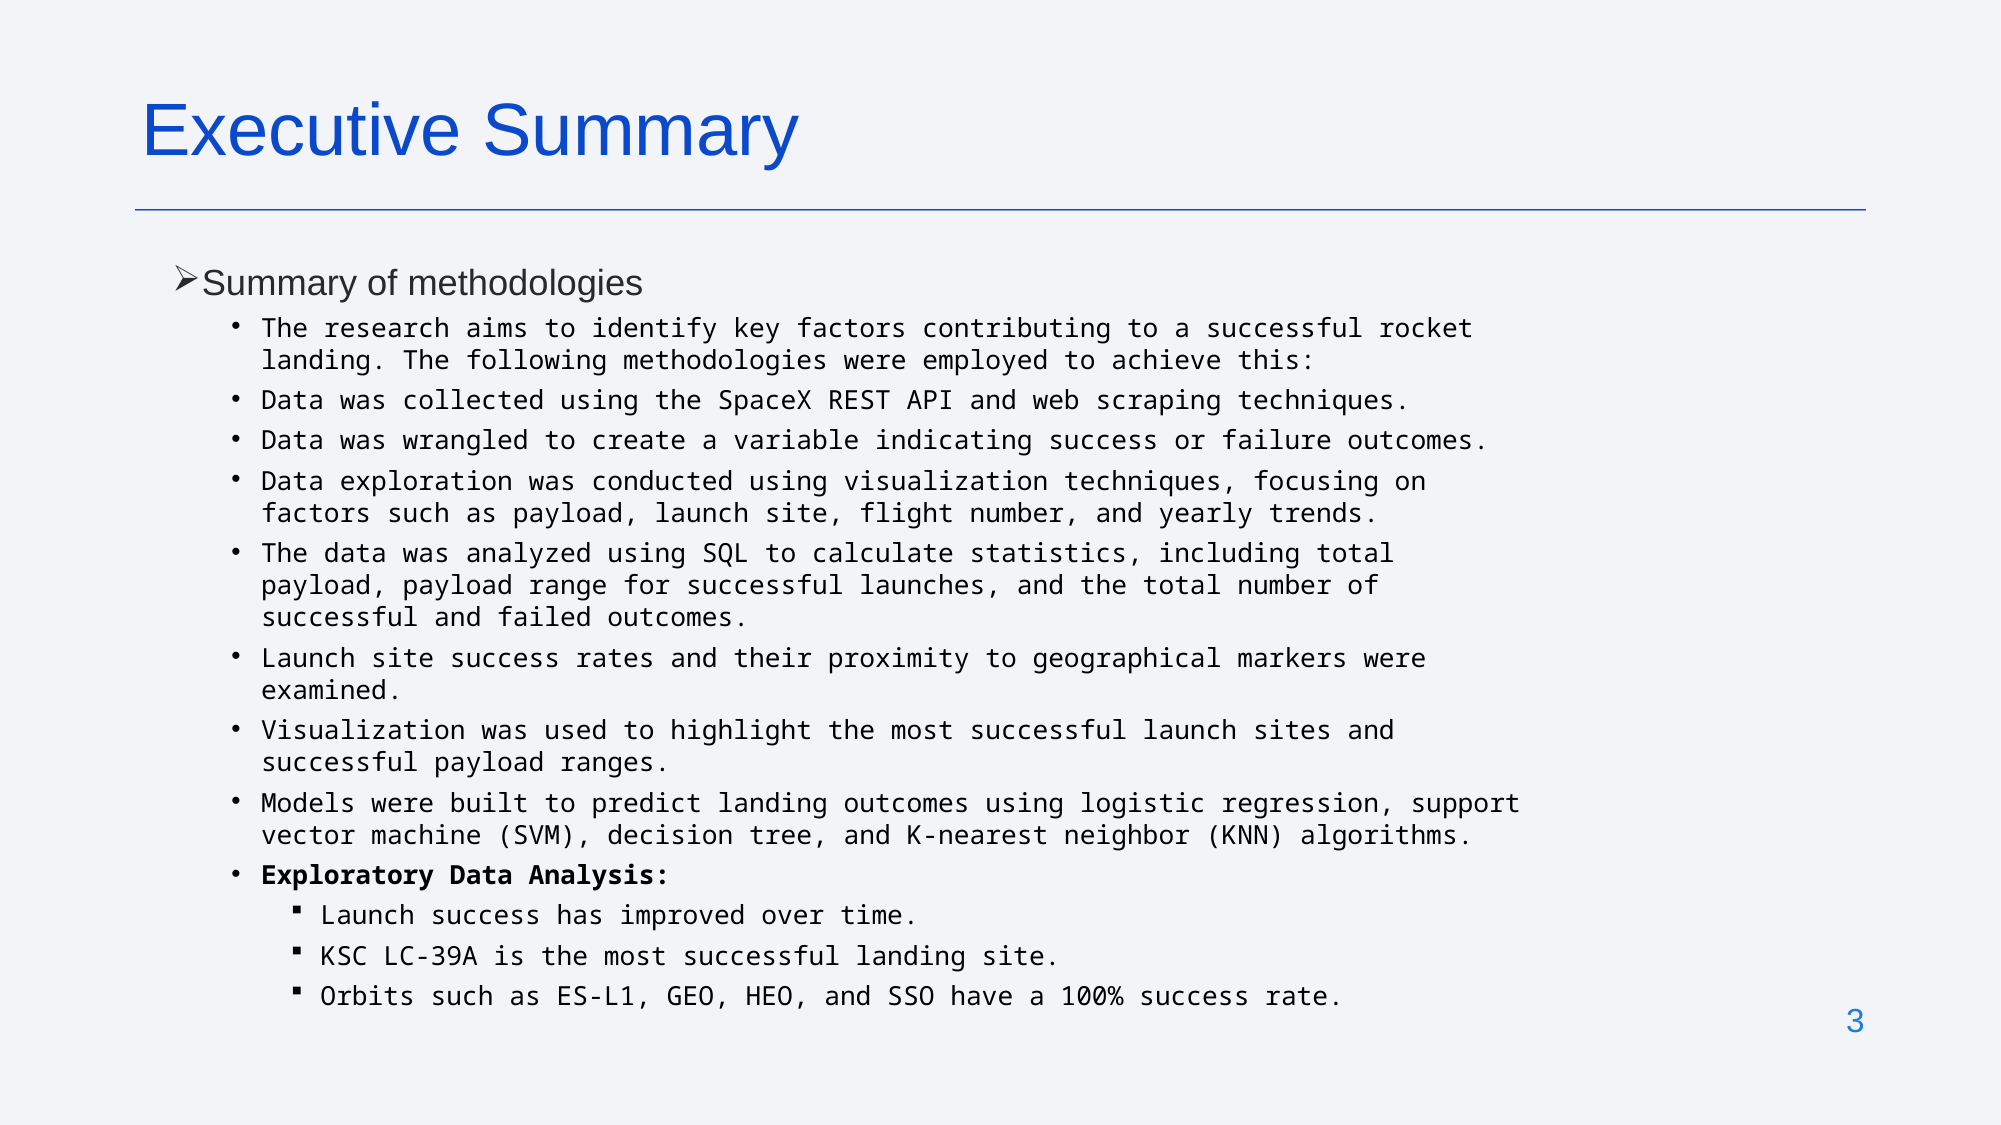

Executive Summary
Summary of methodologies
The research aims to identify key factors contributing to a successful rocket landing. The following methodologies were employed to achieve this:
Data was collected using the SpaceX REST API and web scraping techniques.
Data was wrangled to create a variable indicating success or failure outcomes.
Data exploration was conducted using visualization techniques, focusing on factors such as payload, launch site, flight number, and yearly trends.
The data was analyzed using SQL to calculate statistics, including total payload, payload range for successful launches, and the total number of successful and failed outcomes.
Launch site success rates and their proximity to geographical markers were examined.
Visualization was used to highlight the most successful launch sites and successful payload ranges.
Models were built to predict landing outcomes using logistic regression, support vector machine (SVM), decision tree, and K-nearest neighbor (KNN) algorithms.
Exploratory Data Analysis:
Launch success has improved over time.
KSC LC-39A is the most successful landing site.
Orbits such as ES-L1, GEO, HEO, and SSO have a 100% success rate.
3